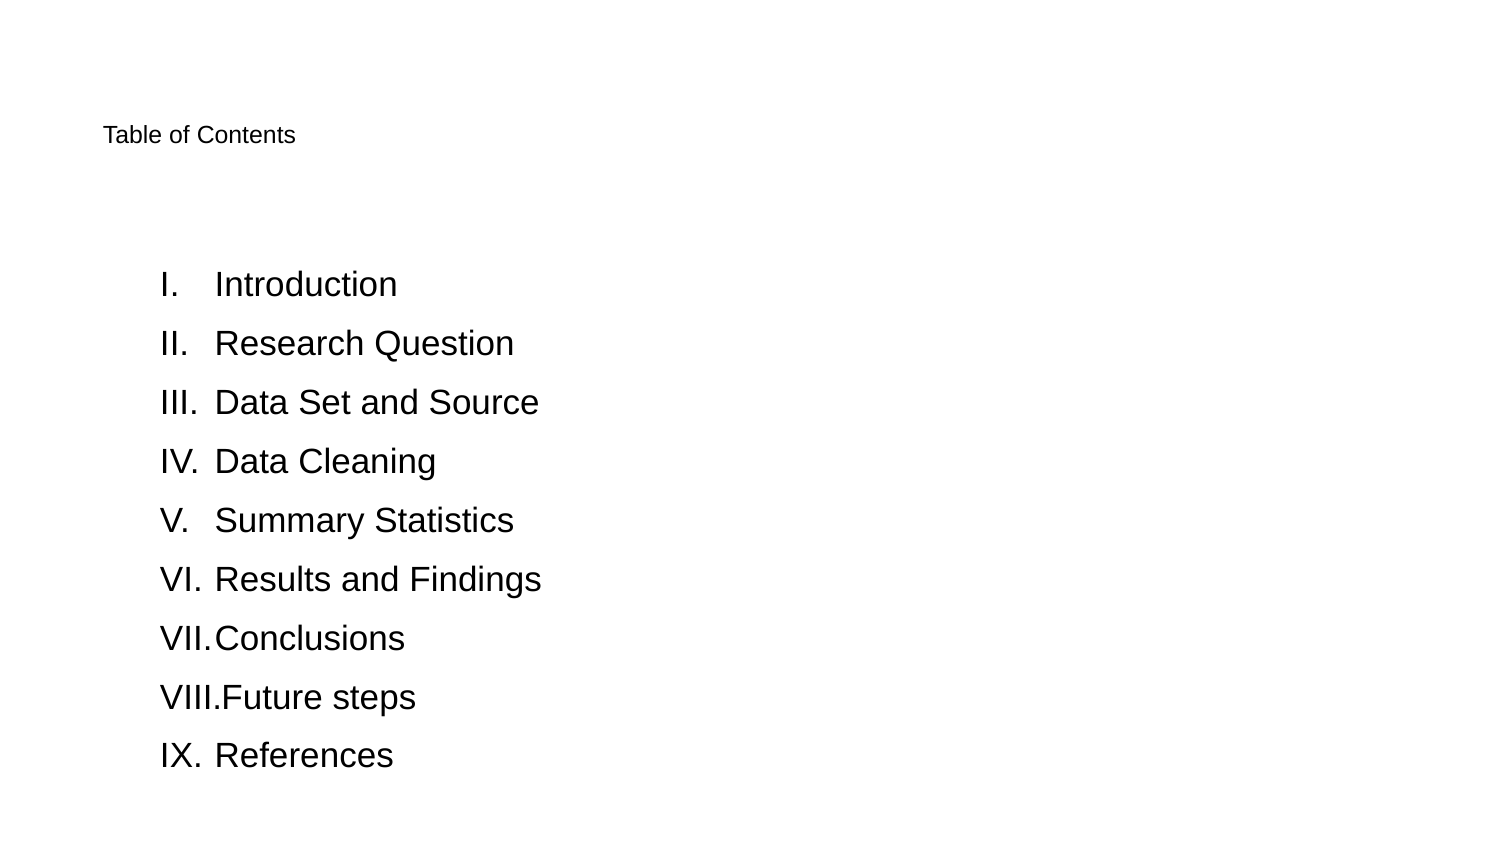

# Table of Contents
Introduction
Research Question
Data Set and Source
Data Cleaning
Summary Statistics
Results and Findings
Conclusions
Future steps
References